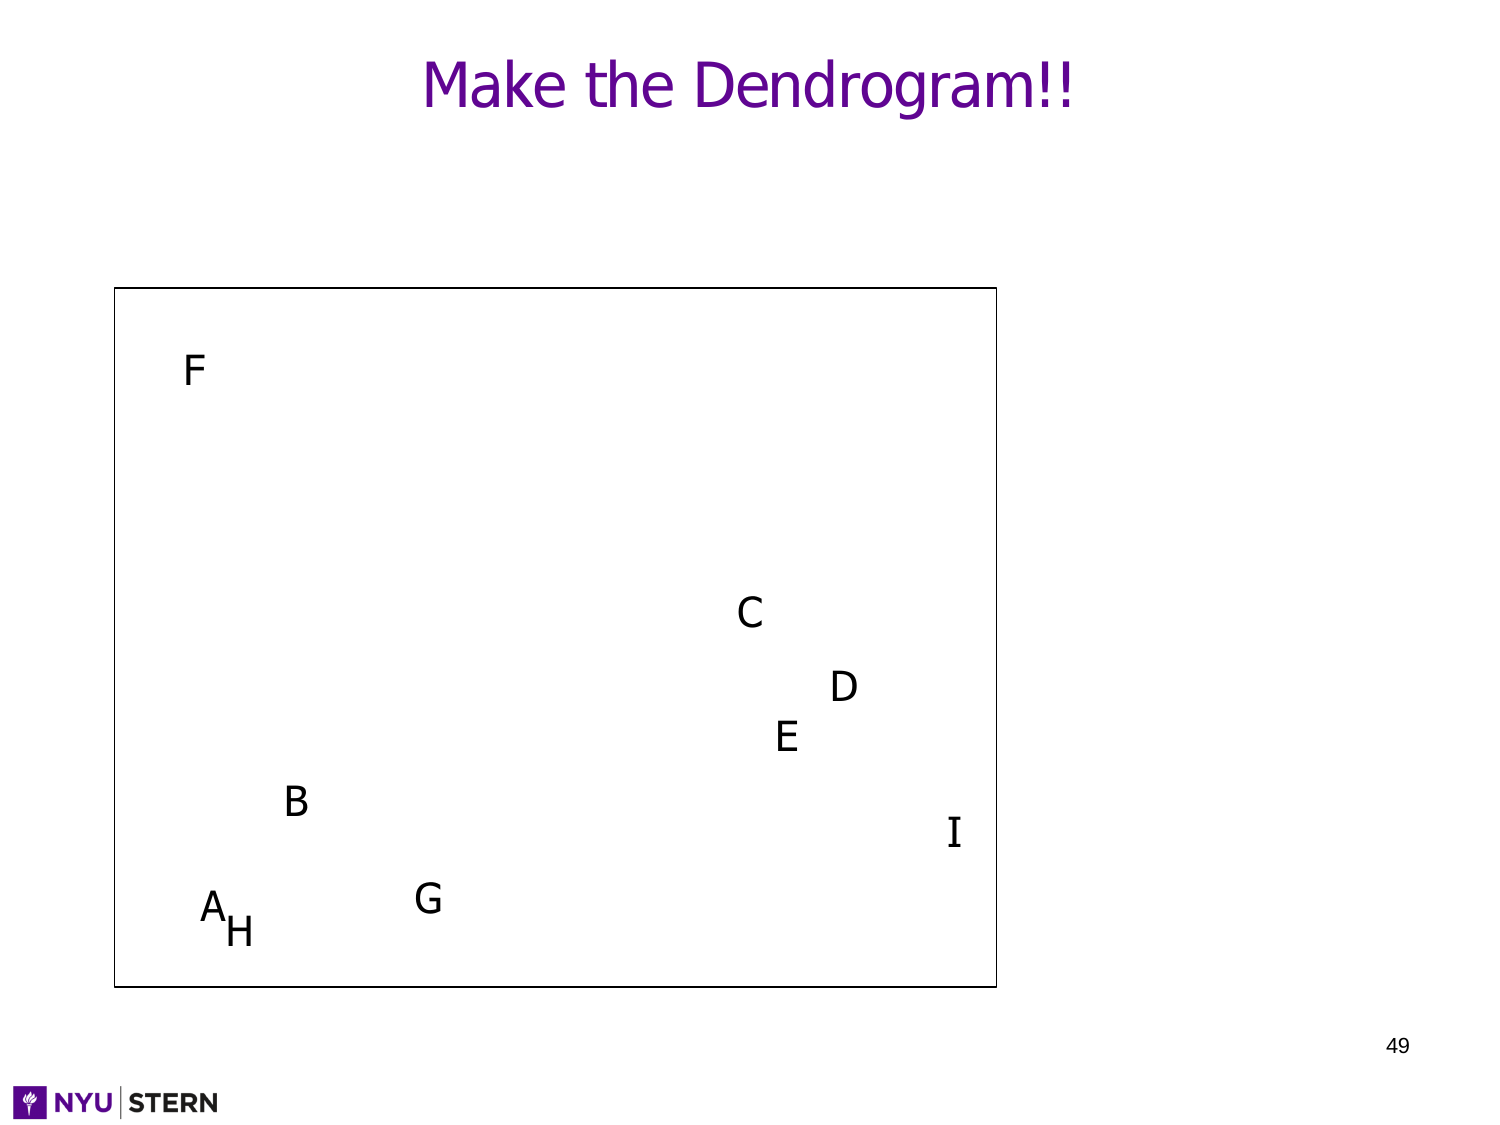

# Make the Dendrogram!!

F
C
D
E
B
I
G
A
H
49